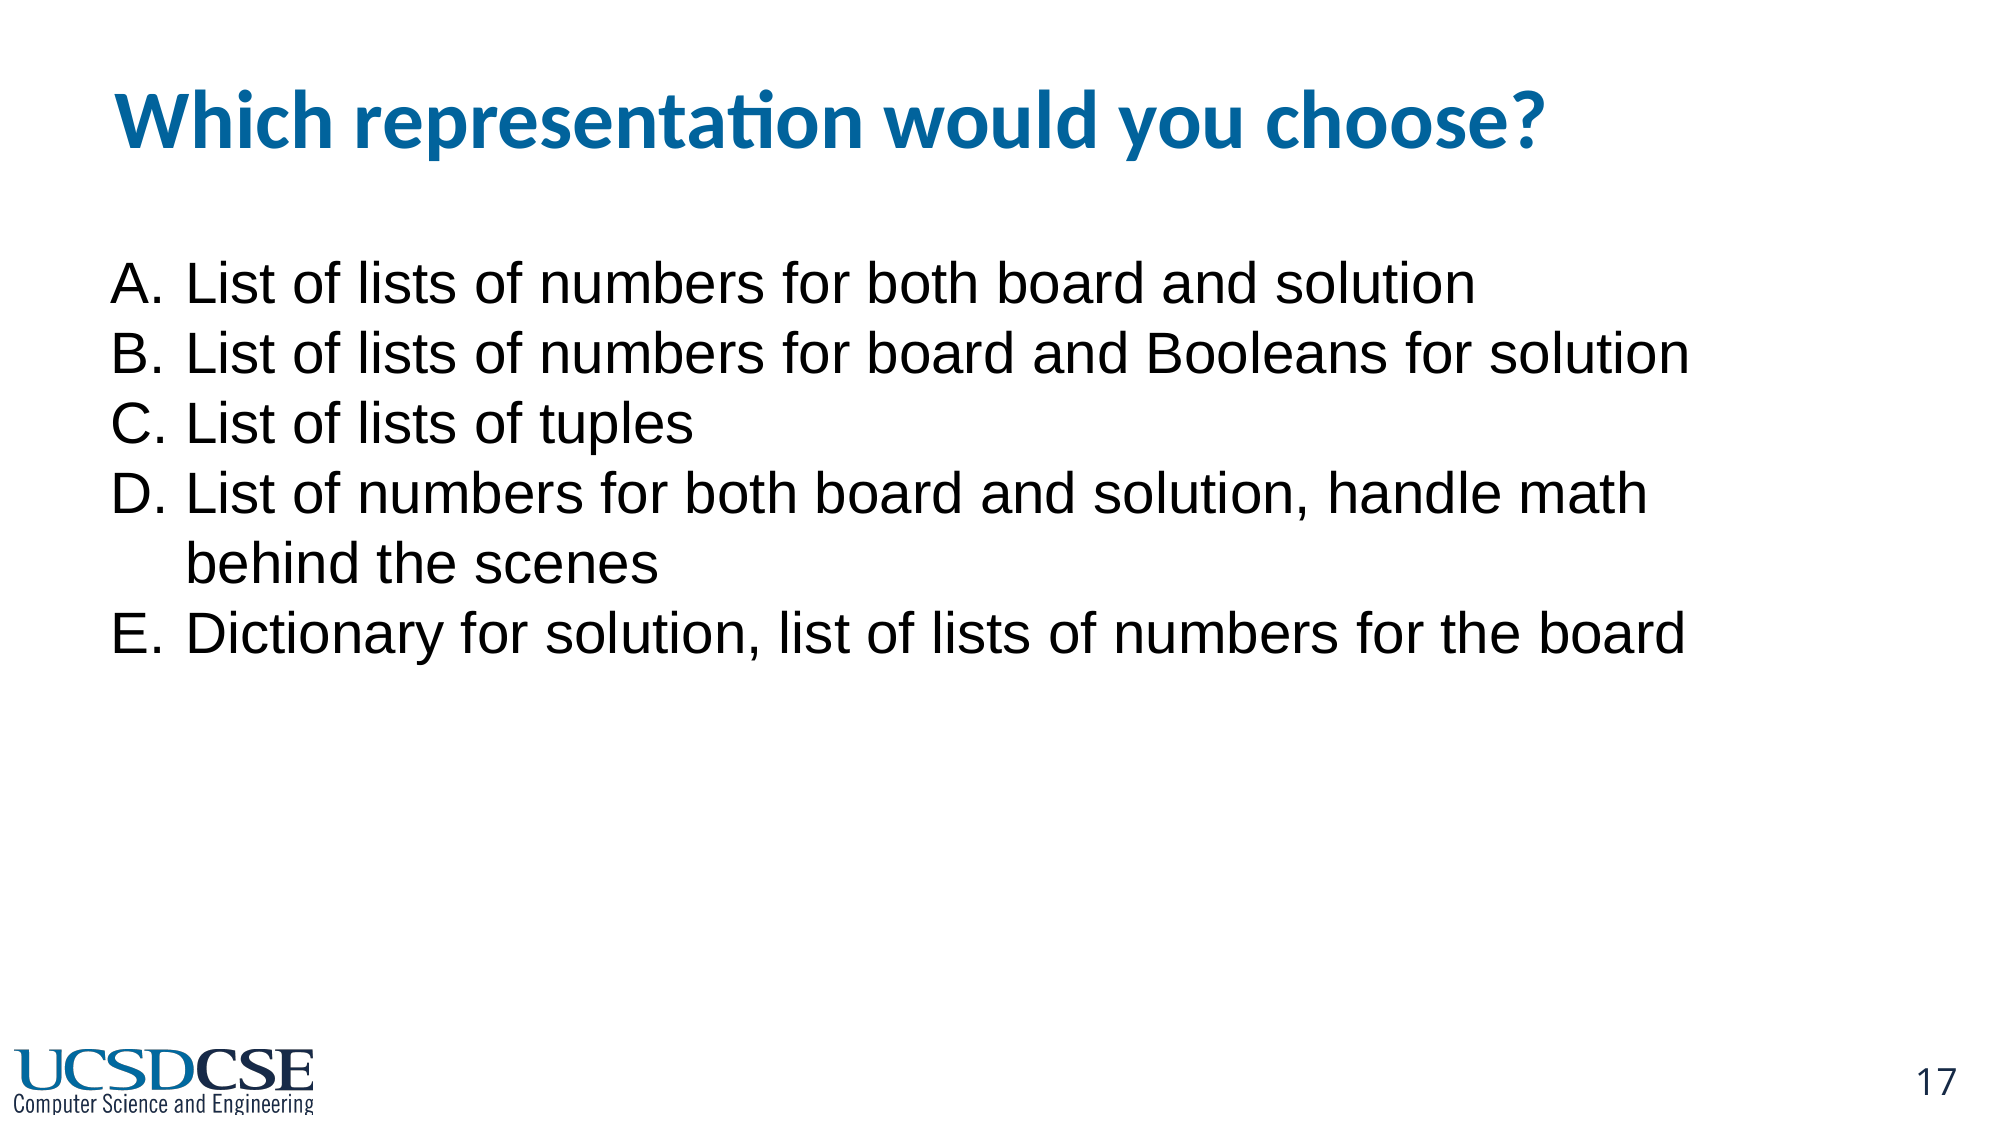

# Which representation would you choose?
List of lists of numbers for both board and solution
List of lists of numbers for board and Booleans for solution
List of lists of tuples
List of numbers for both board and solution, handle math behind the scenes
Dictionary for solution, list of lists of numbers for the board